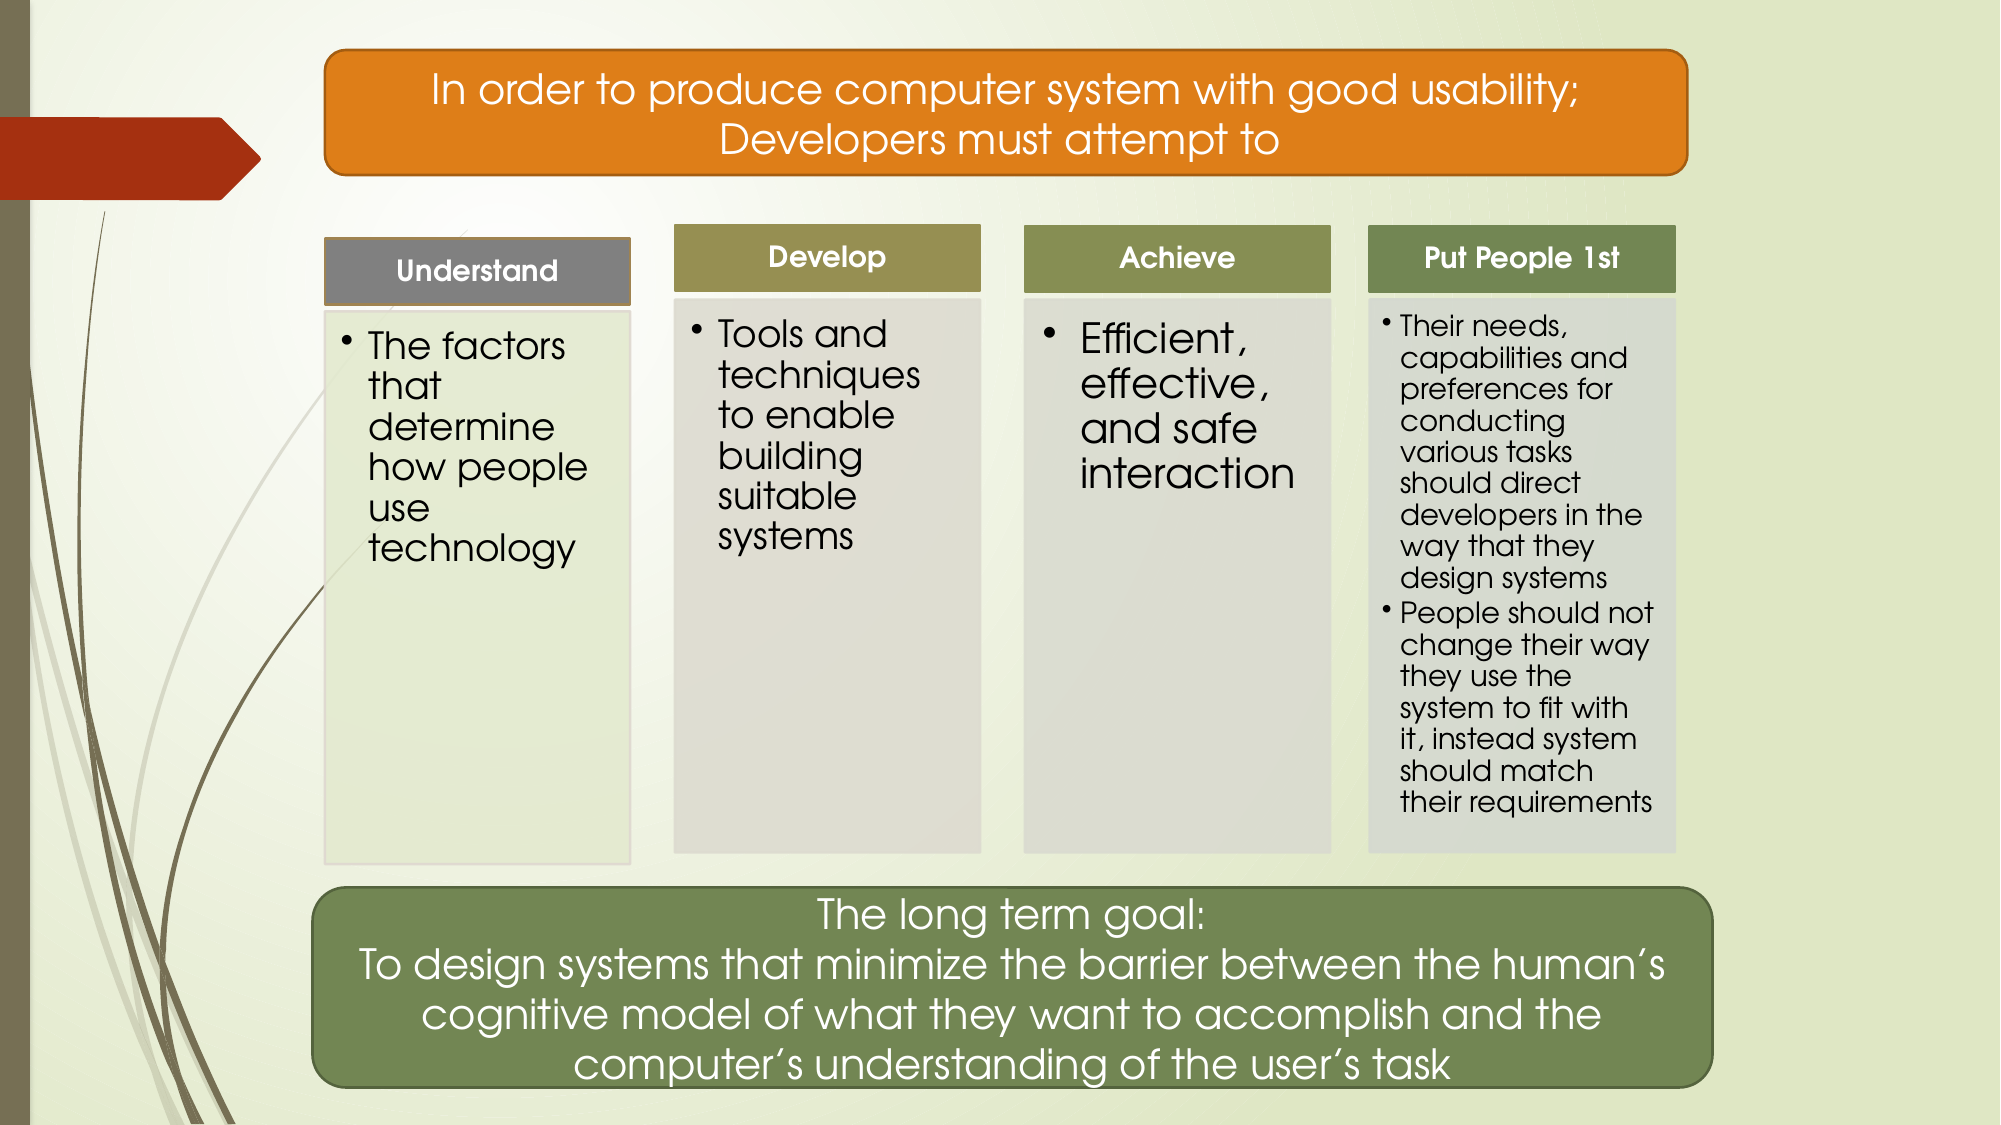

In order to produce computer system with good usability;
Developers must attempt to
Understand
The factors that determine how people use technology
Develop
Tools and techniques to enable building suitable systems
Achieve
Efficient, effective, and safe interaction
Put People 1st
Their needs, capabilities and preferences for conducting various tasks should direct developers in the way that they design systems
People should not change their way they use the system to fit with it, instead system should match their requirements
The long term goal:
To design systems that minimize the barrier between the human’s cognitive model of what they want to accomplish and the computer’s understanding of the user’s task